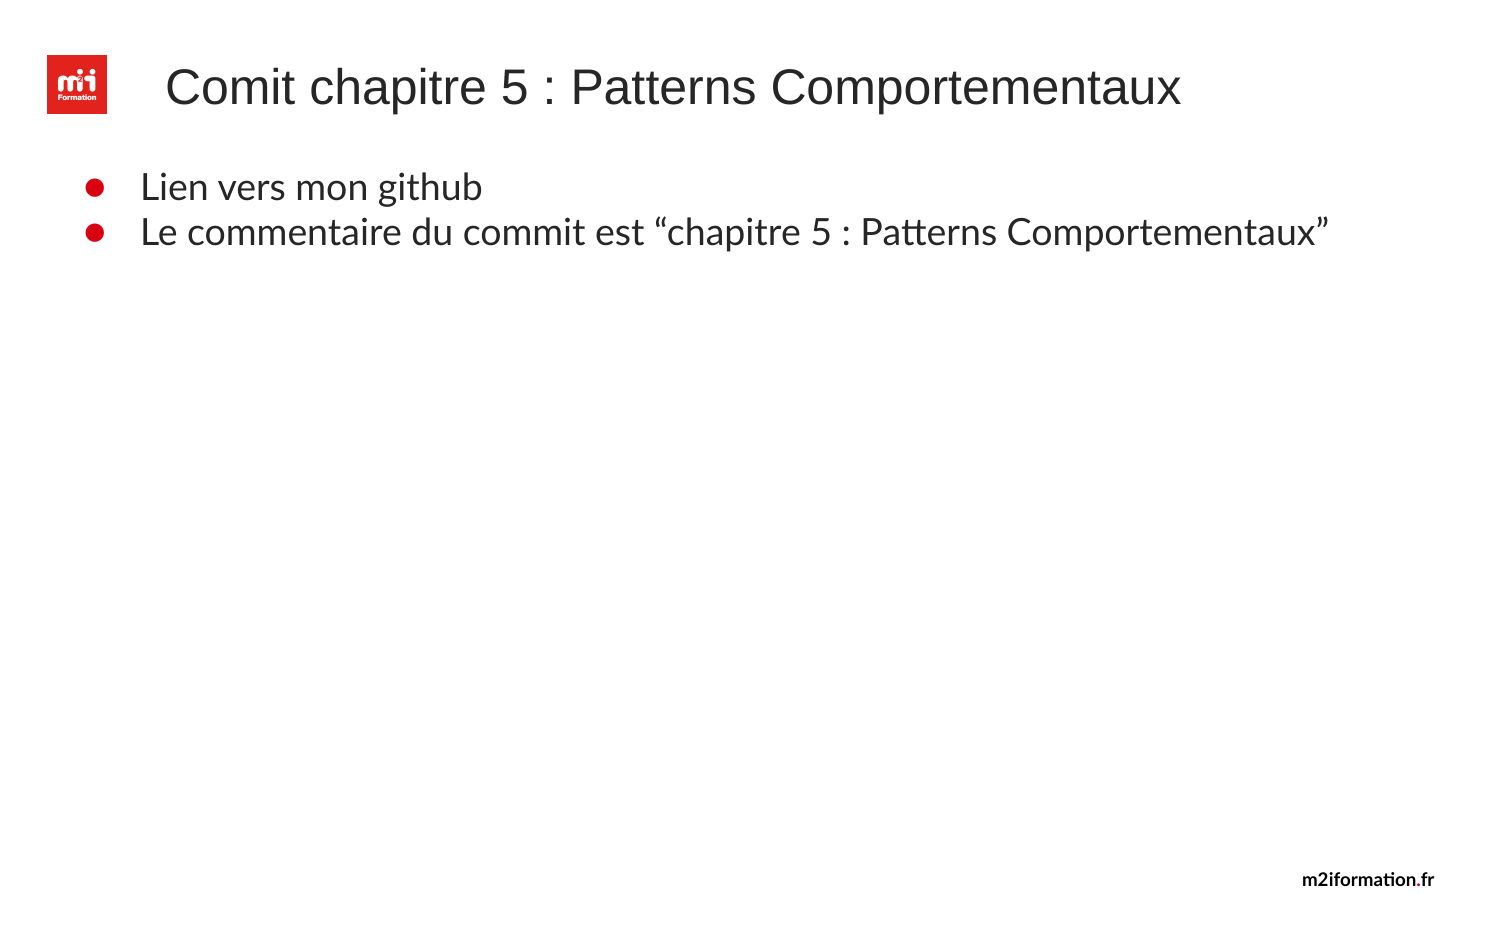

# Comit chapitre 5 : Patterns Comportementaux
Lien vers mon github
Le commentaire du commit est “chapitre 5 : Patterns Comportementaux”